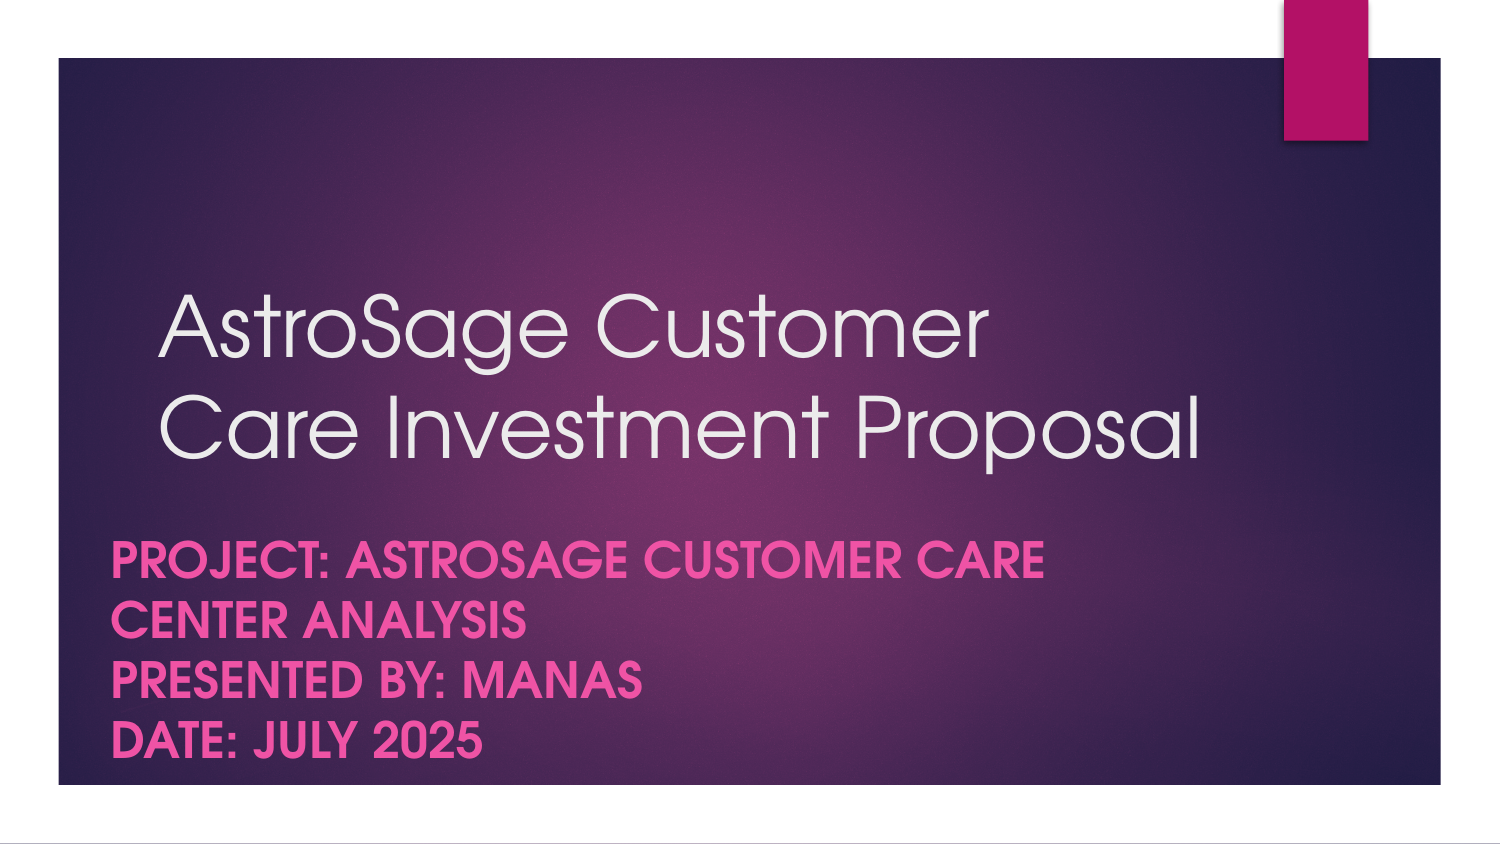

# AstroSage Customer Care Investment Proposal
Project: AstroSage Customer Care Center Analysis
Presented by: Manas
Date: July 2025